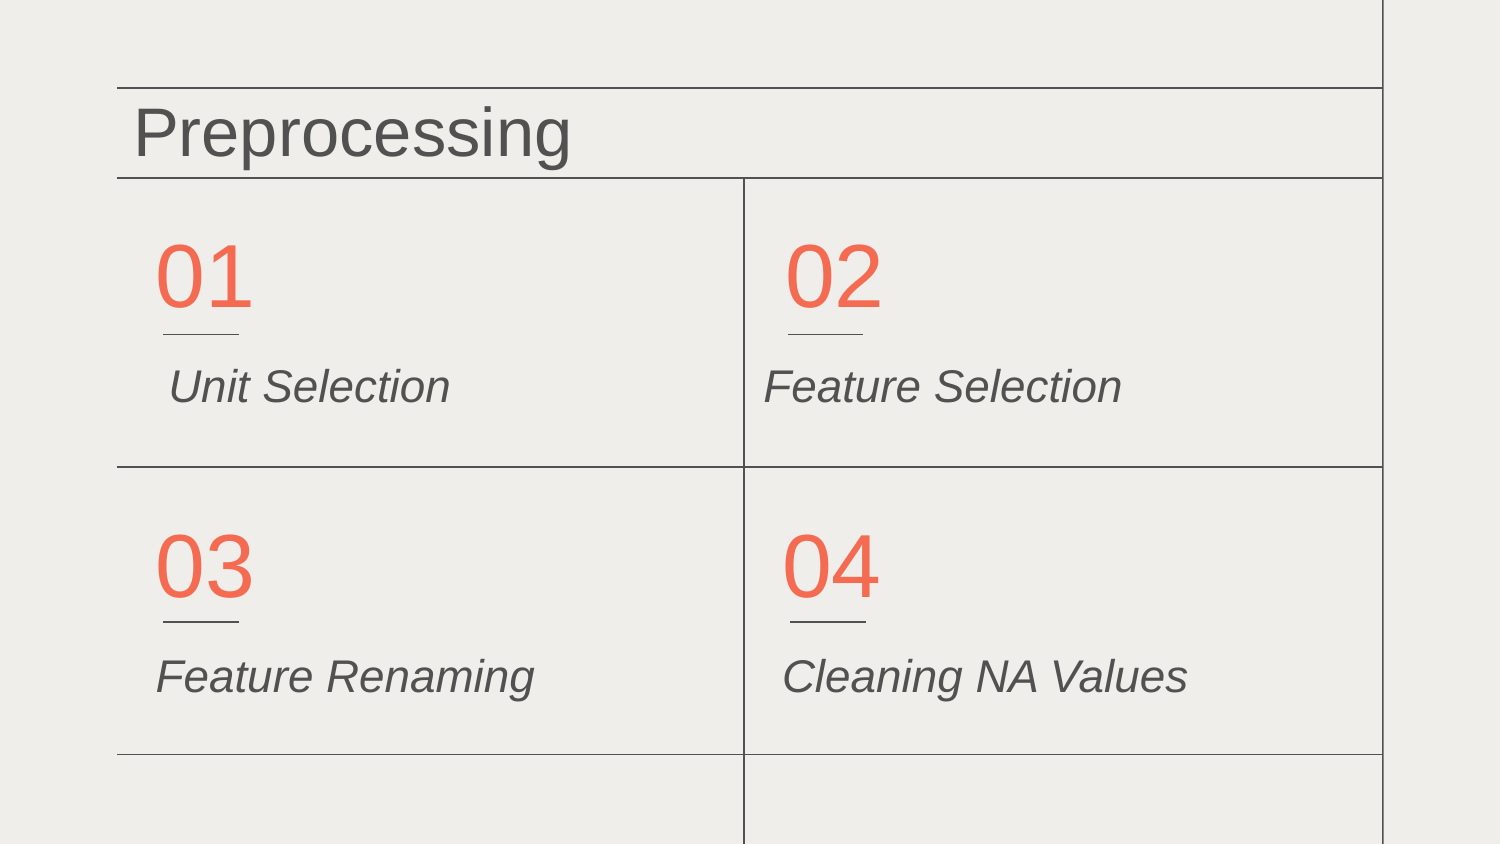

Preprocessing
# 01
 02
 Unit Selection
Feature Selection
03
04
Feature Renaming
Cleaning NA Values